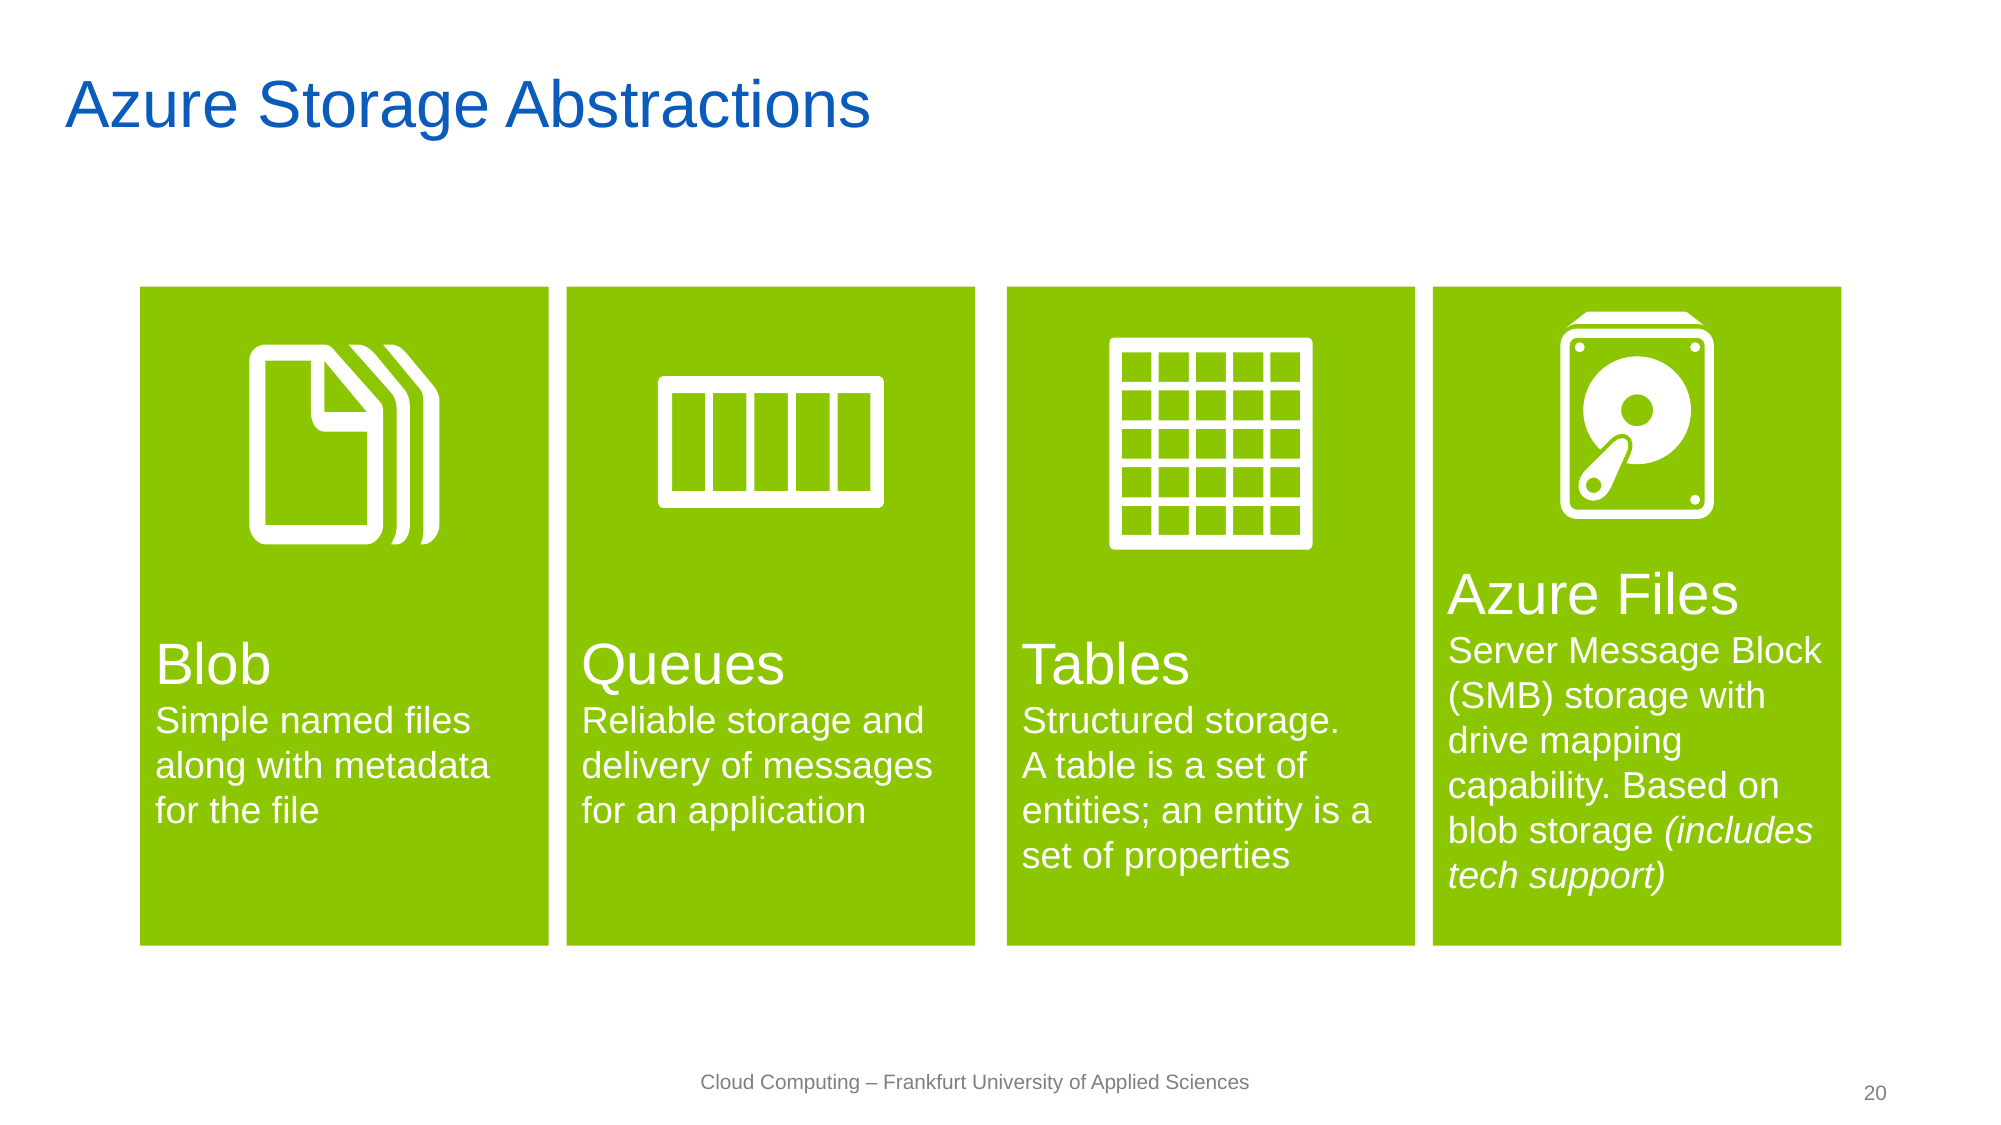

# Azure Storage Abstractions

Blob
Simple named files along with metadata for the file

Queues
Reliable storage and delivery of messages for an application

Tables
Structured storage.
A table is a set of entities; an entity is a set of properties

Azure Files
Server Message Block (SMB) storage with drive mapping capability. Based on blob storage (includes tech support)

20